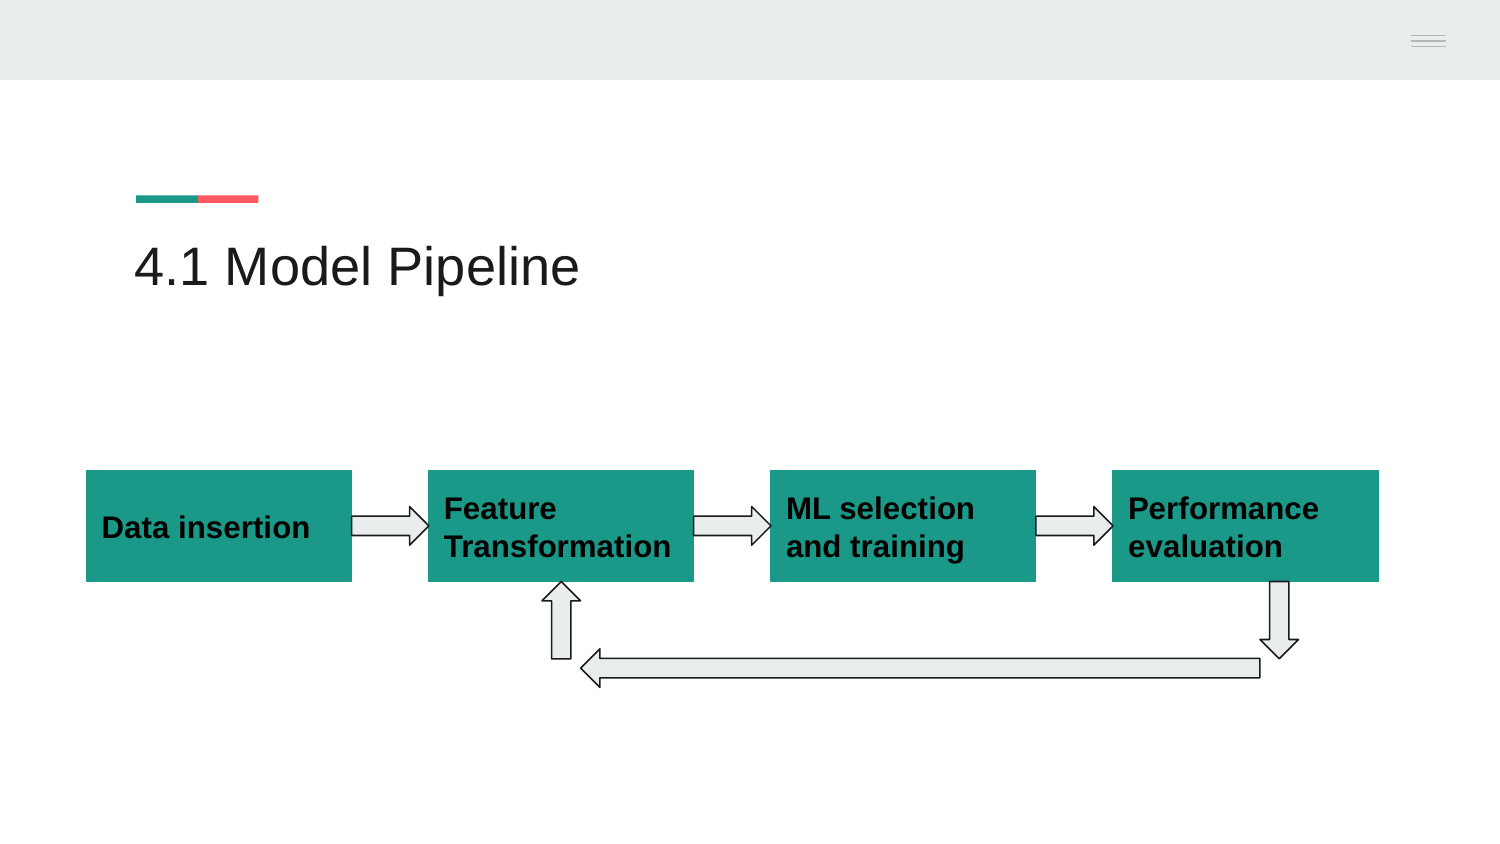

# 4.1 Model Pipeline
Data insertion
Feature Transformation
ML selection and training
Performance evaluation